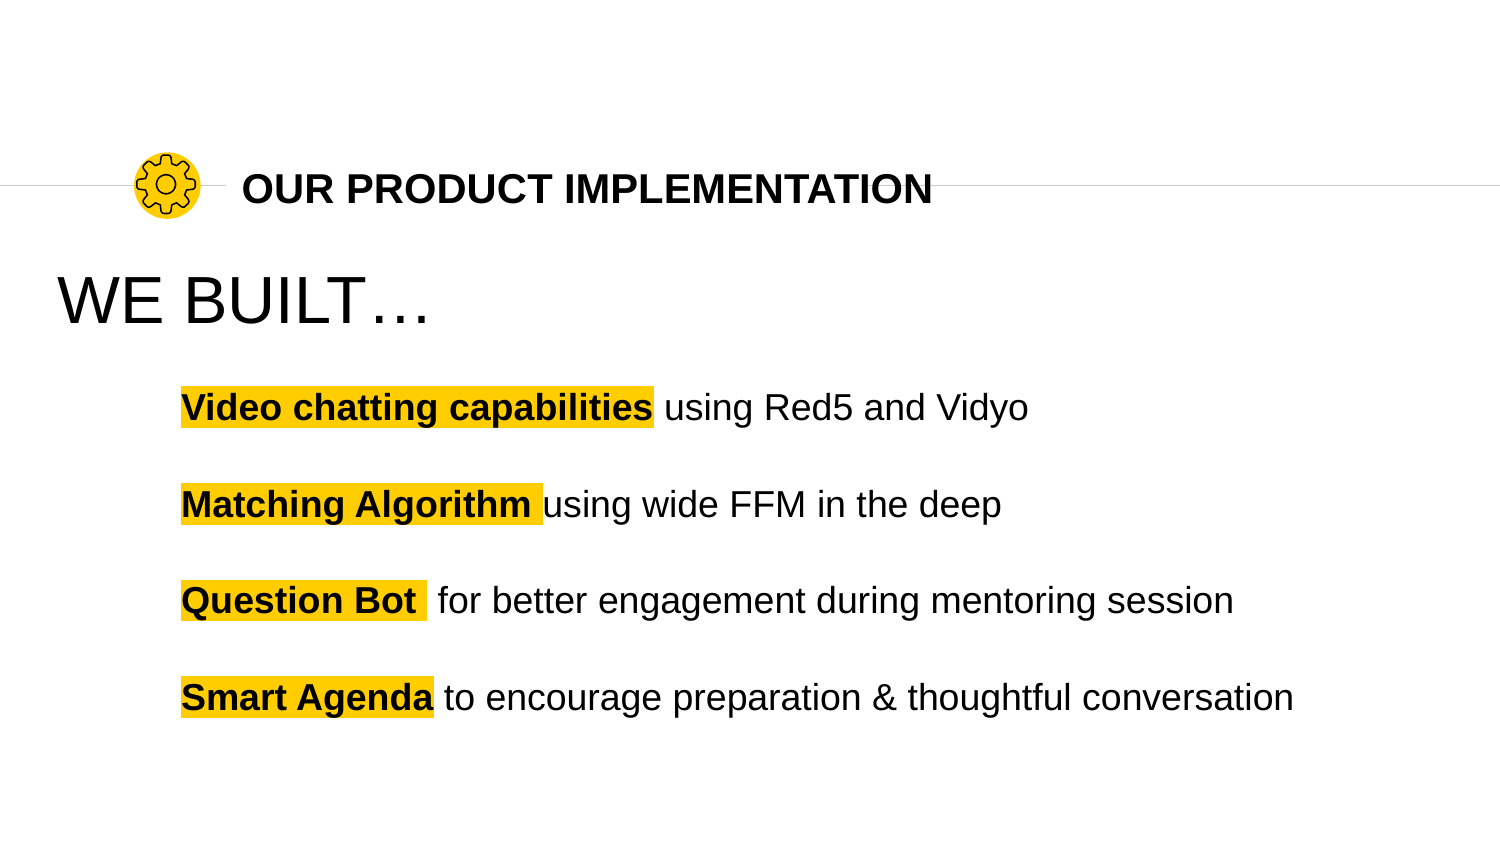

# OUR PRODUCT IMPLEMENTATION

WE BUILT…

Video chatting capabilities using Red5 and Vidyo

Matching Algorithm using wide FFM in the deep
Question Bot  for better engagement during mentoring session
Smart Agenda to encourage preparation & thoughtful conversation